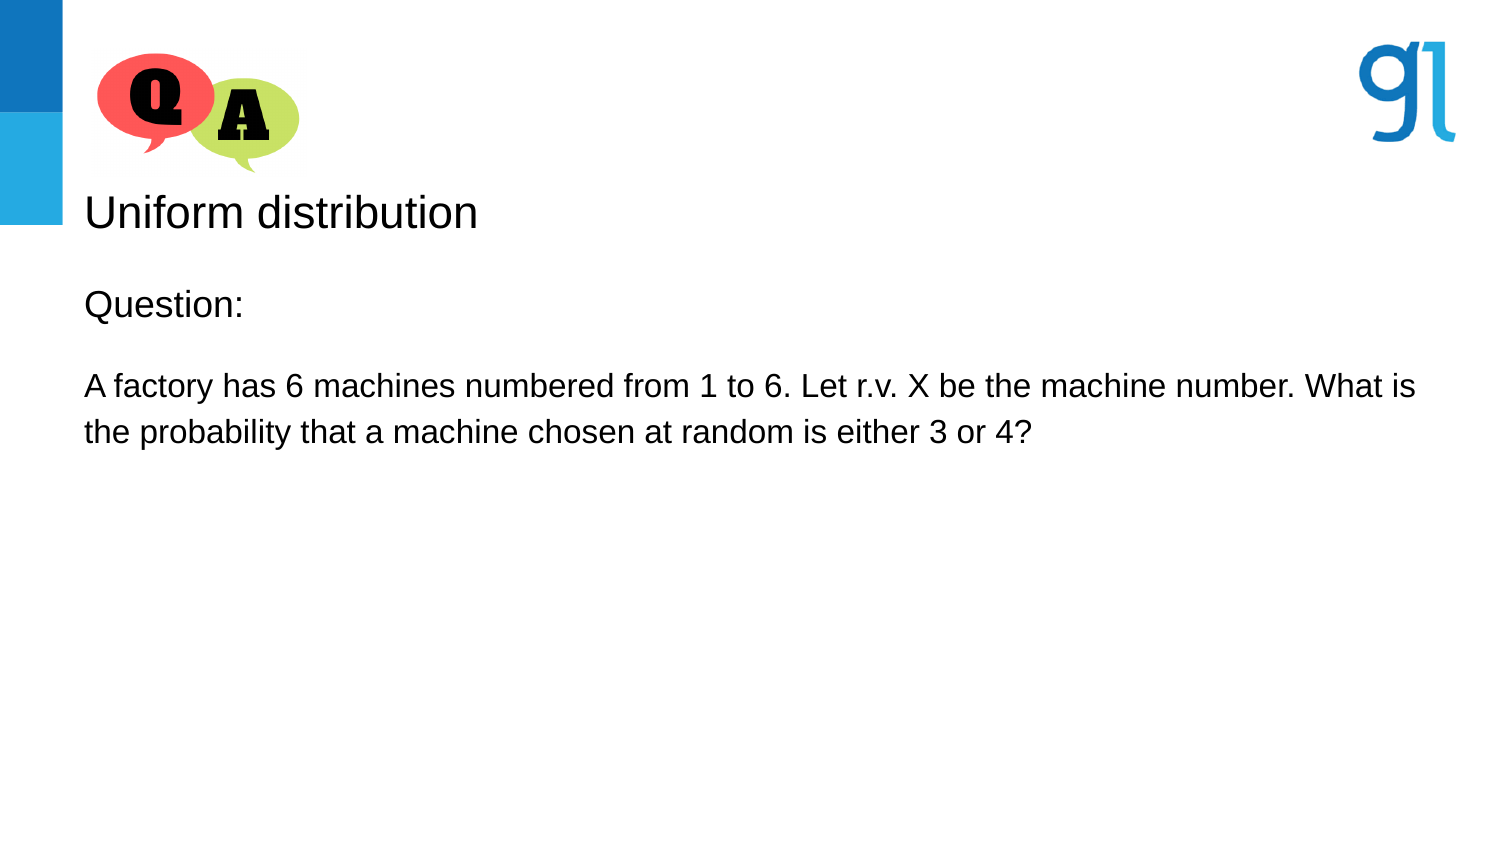

Uniform distribution
Question:
A factory has 6 machines numbered from 1 to 6. Let r.v. X be the machine number. What is the probability that a machine chosen at random is either 3 or 4?